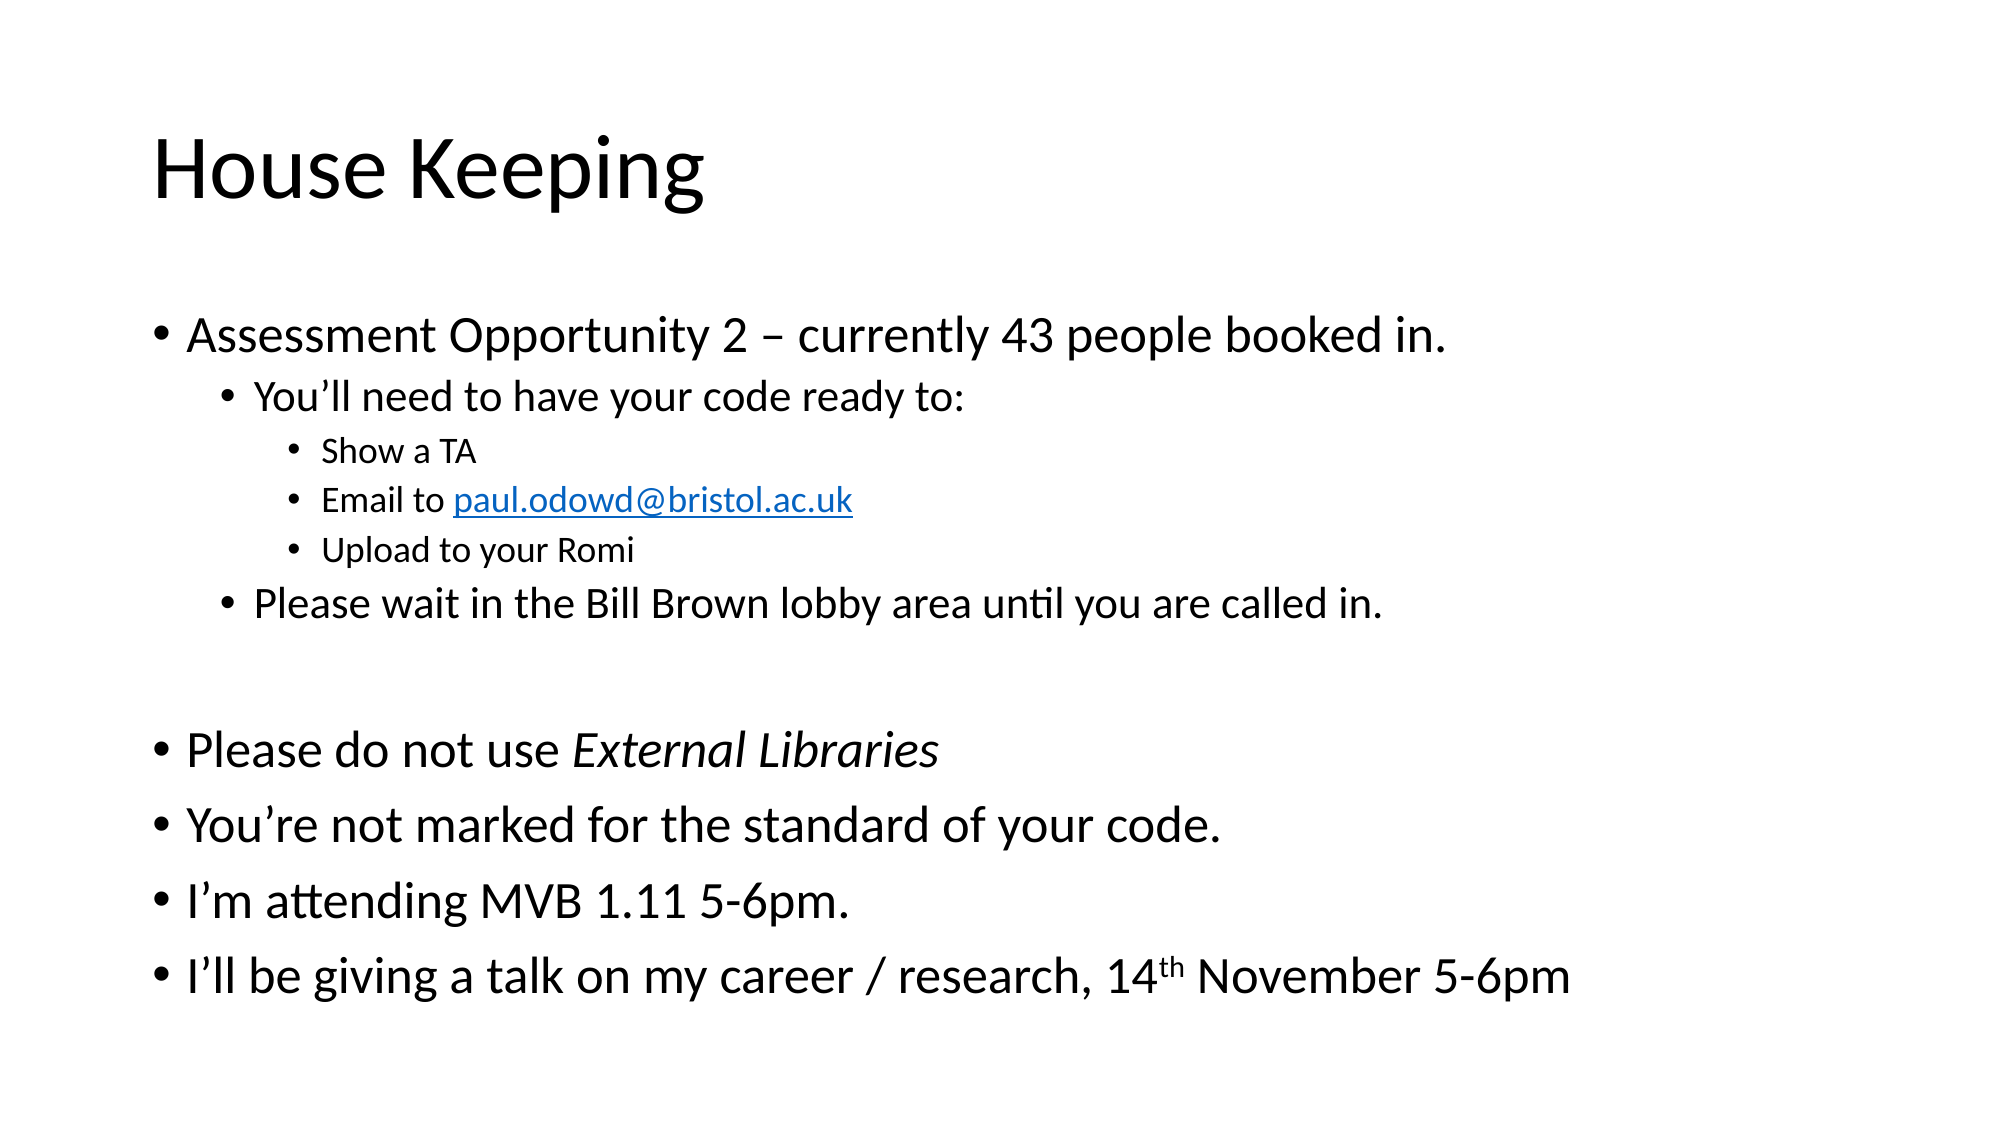

# House Keeping
Assessment Opportunity 2 – currently 43 people booked in.
You’ll need to have your code ready to:
Show a TA
Email to paul.odowd@bristol.ac.uk
Upload to your Romi
Please wait in the Bill Brown lobby area until you are called in.

Please do not use External Libraries
You’re not marked for the standard of your code.
I’m attending MVB 1.11 5-6pm.
I’ll be giving a talk on my career / research, 14th November 5-6pm